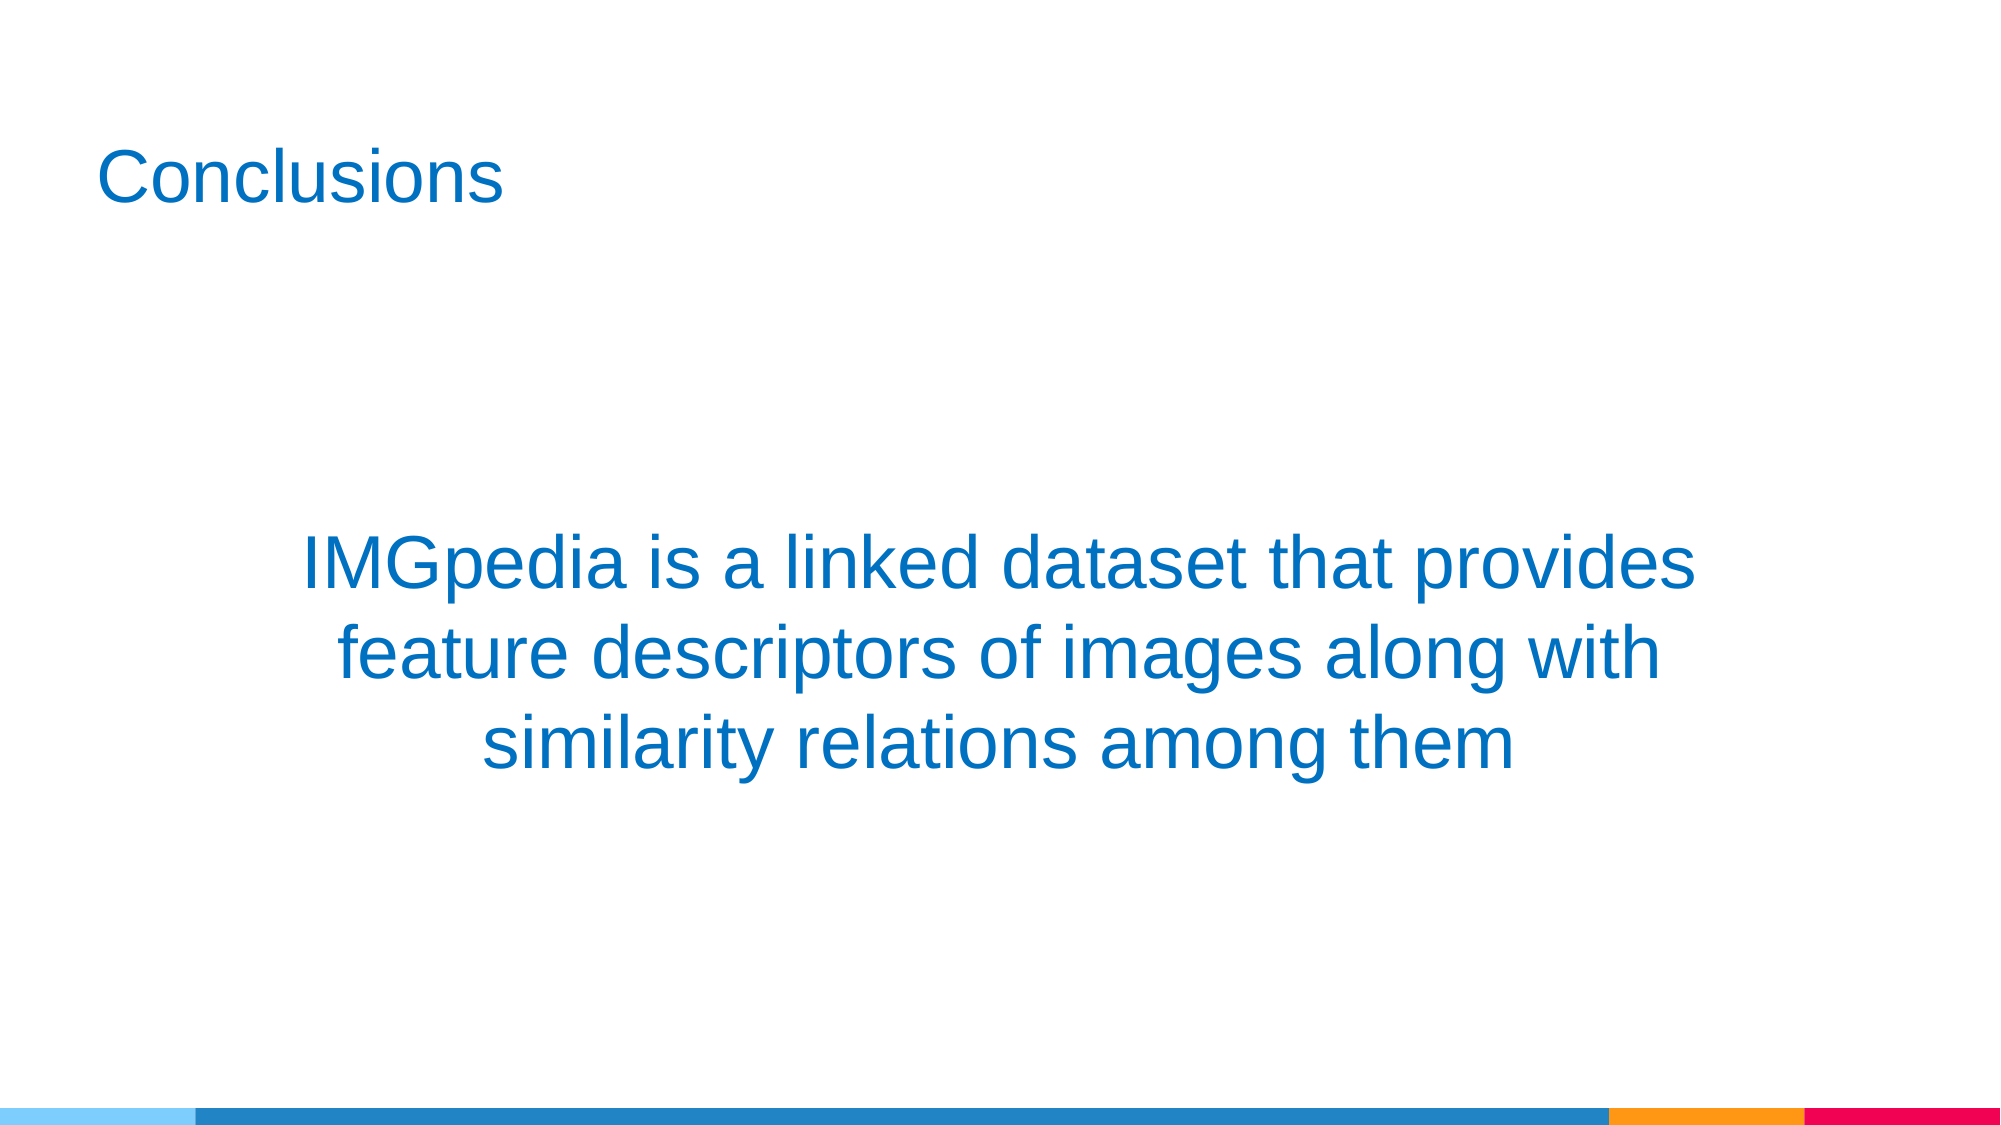

# Conclusions
IMGpedia is a linked dataset that provides feature descriptors of images along with similarity relations among them